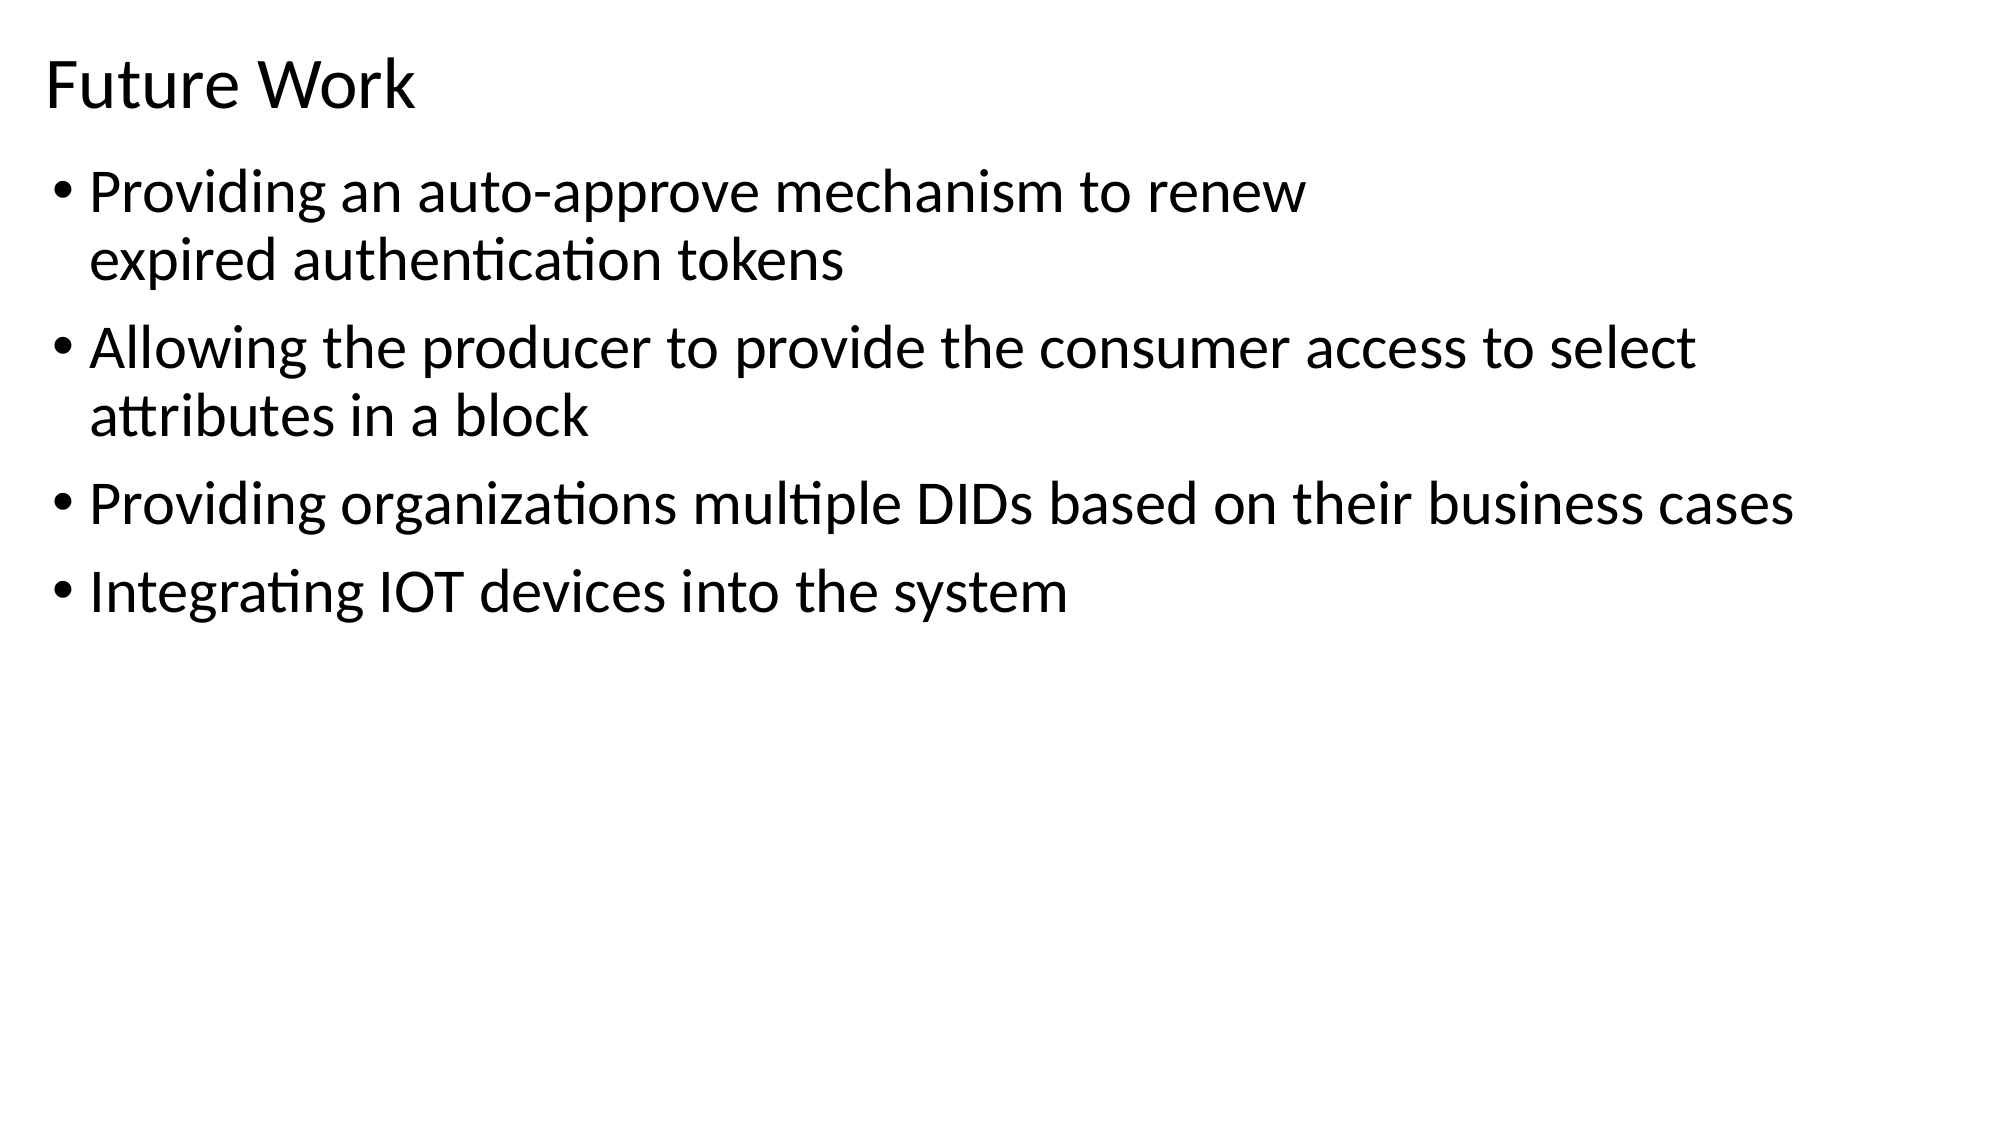

# Future Work
Providing an auto-approve mechanism to renew expired authentication tokens
Allowing the producer to provide the consumer access to select attributes in a block
Providing organizations multiple DIDs based on their business cases
Integrating IOT devices into the system